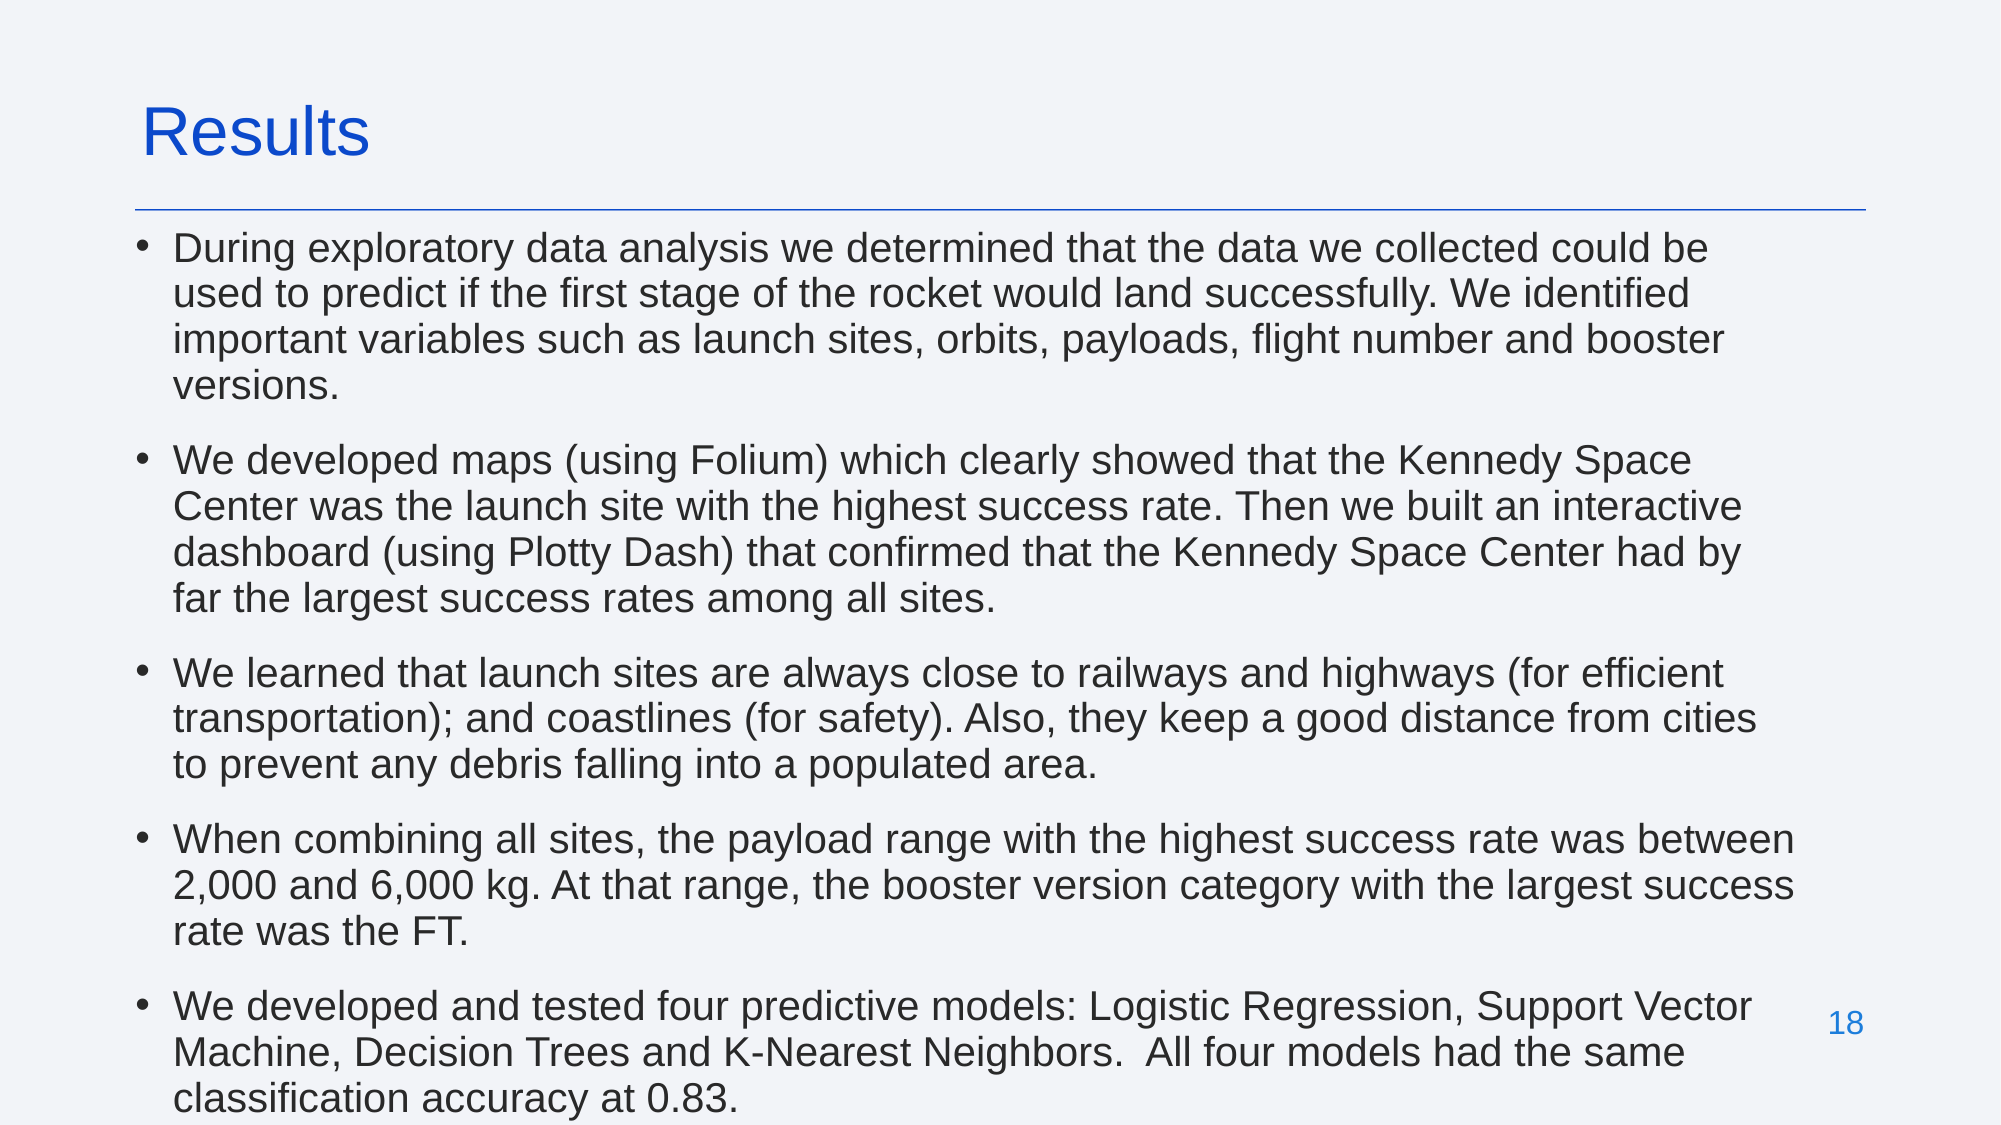

Results
During exploratory data analysis we determined that the data we collected could be used to predict if the first stage of the rocket would land successfully. We identified important variables such as launch sites, orbits, payloads, flight number and booster versions.
We developed maps (using Folium) which clearly showed that the Kennedy Space Center was the launch site with the highest success rate. Then we built an interactive dashboard (using Plotty Dash) that confirmed that the Kennedy Space Center had by far the largest success rates among all sites.
We learned that launch sites are always close to railways and highways (for efficient transportation); and coastlines (for safety). Also, they keep a good distance from cities to prevent any debris falling into a populated area.
When combining all sites, the payload range with the highest success rate was between 2,000 and 6,000 kg. At that range, the booster version category with the largest success rate was the FT.
We developed and tested four predictive models: Logistic Regression, Support Vector Machine, Decision Trees and K-Nearest Neighbors.  All four models had the same classification accuracy at 0.83.

18